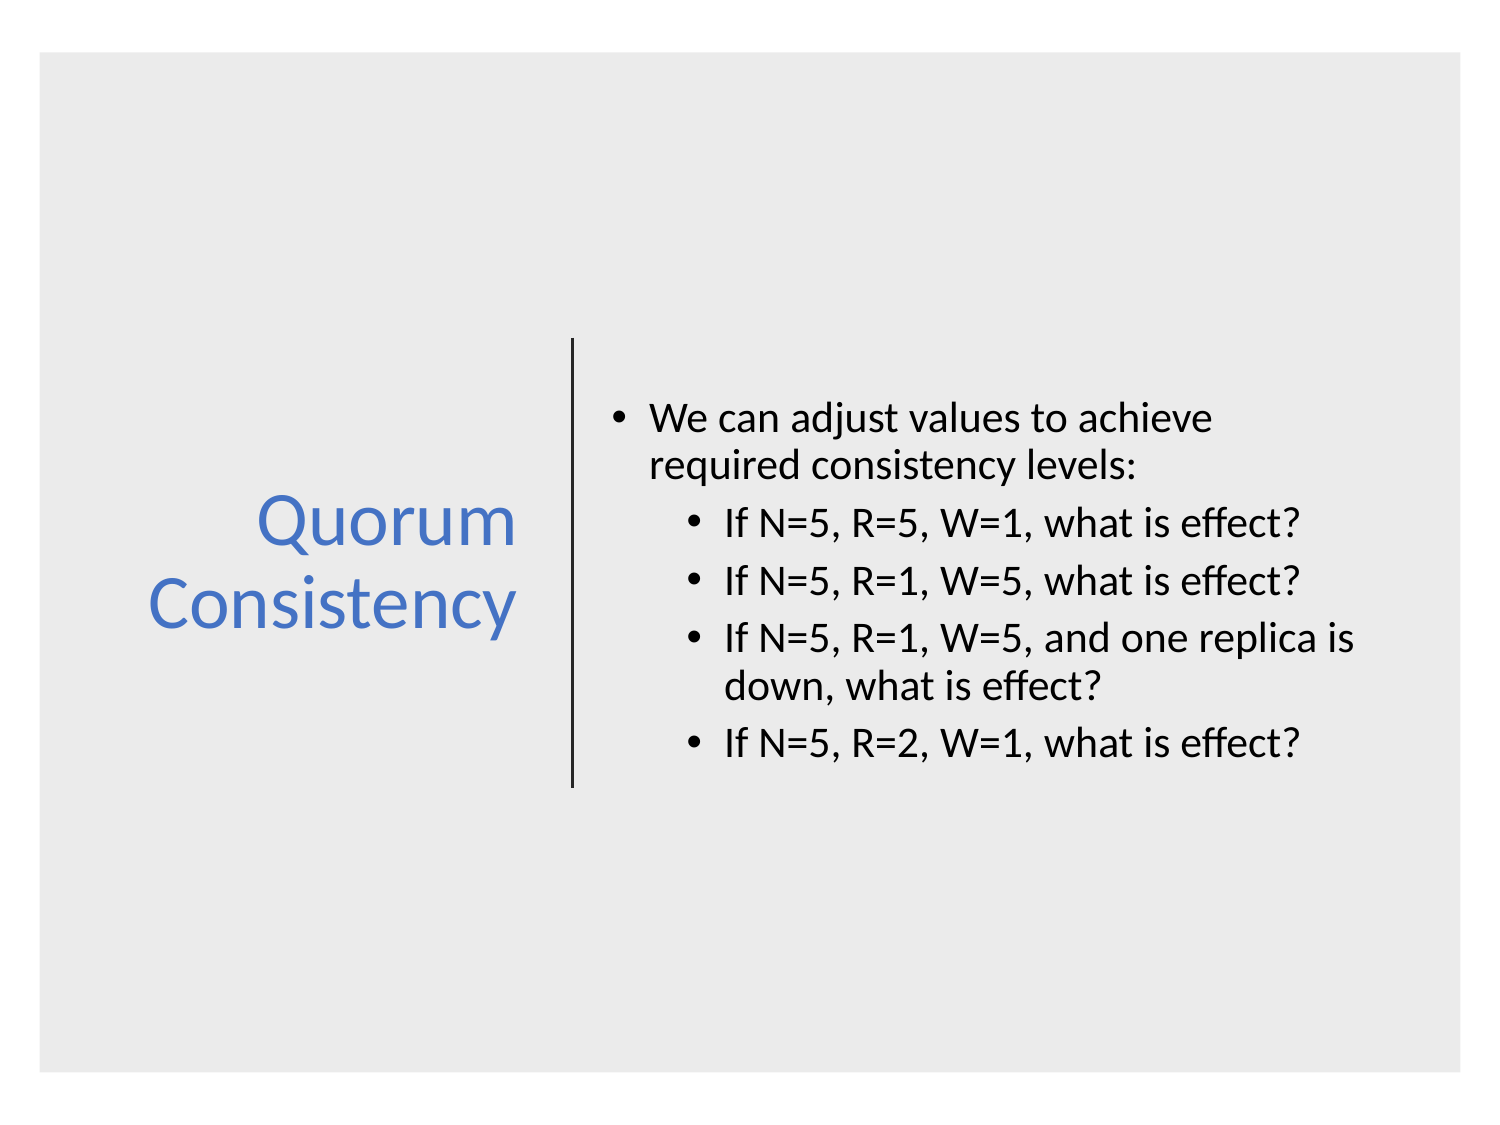

# Quorum Consistency
We can adjust values to achieve required consistency levels:
If N=5, R=5, W=1, what is effect?
If N=5, R=1, W=5, what is effect?
If N=5, R=1, W=5, and one replica is down, what is effect?
If N=5, R=2, W=1, what is effect?